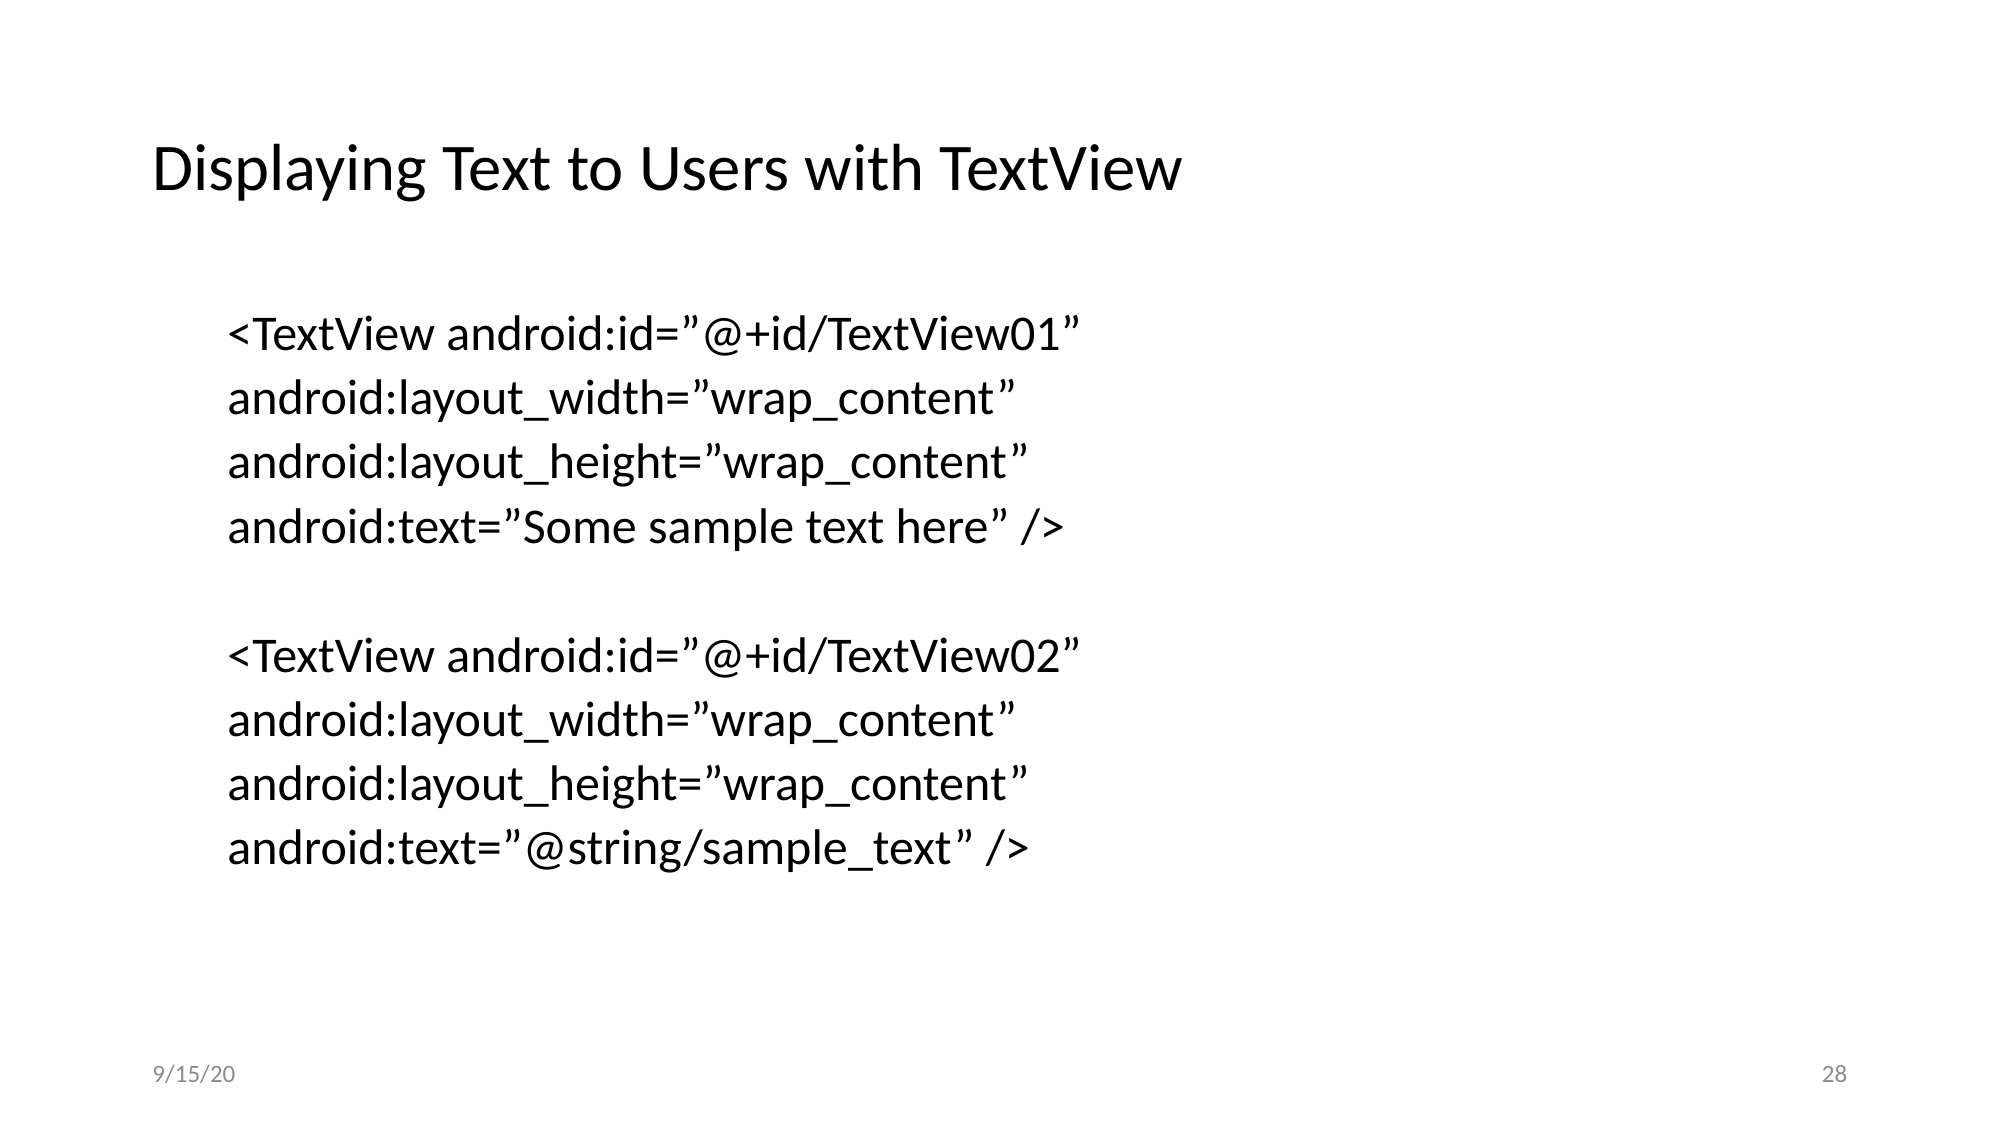

# Displaying Text to Users with TextView
<TextView android:id=”@+id/TextView01”
android:layout_width=”wrap_content”
android:layout_height=”wrap_content”
android:text=”Some sample text here” />

<TextView android:id=”@+id/TextView02”
android:layout_width=”wrap_content”
android:layout_height=”wrap_content”
android:text=”@string/sample_text” />
9/15/20
28